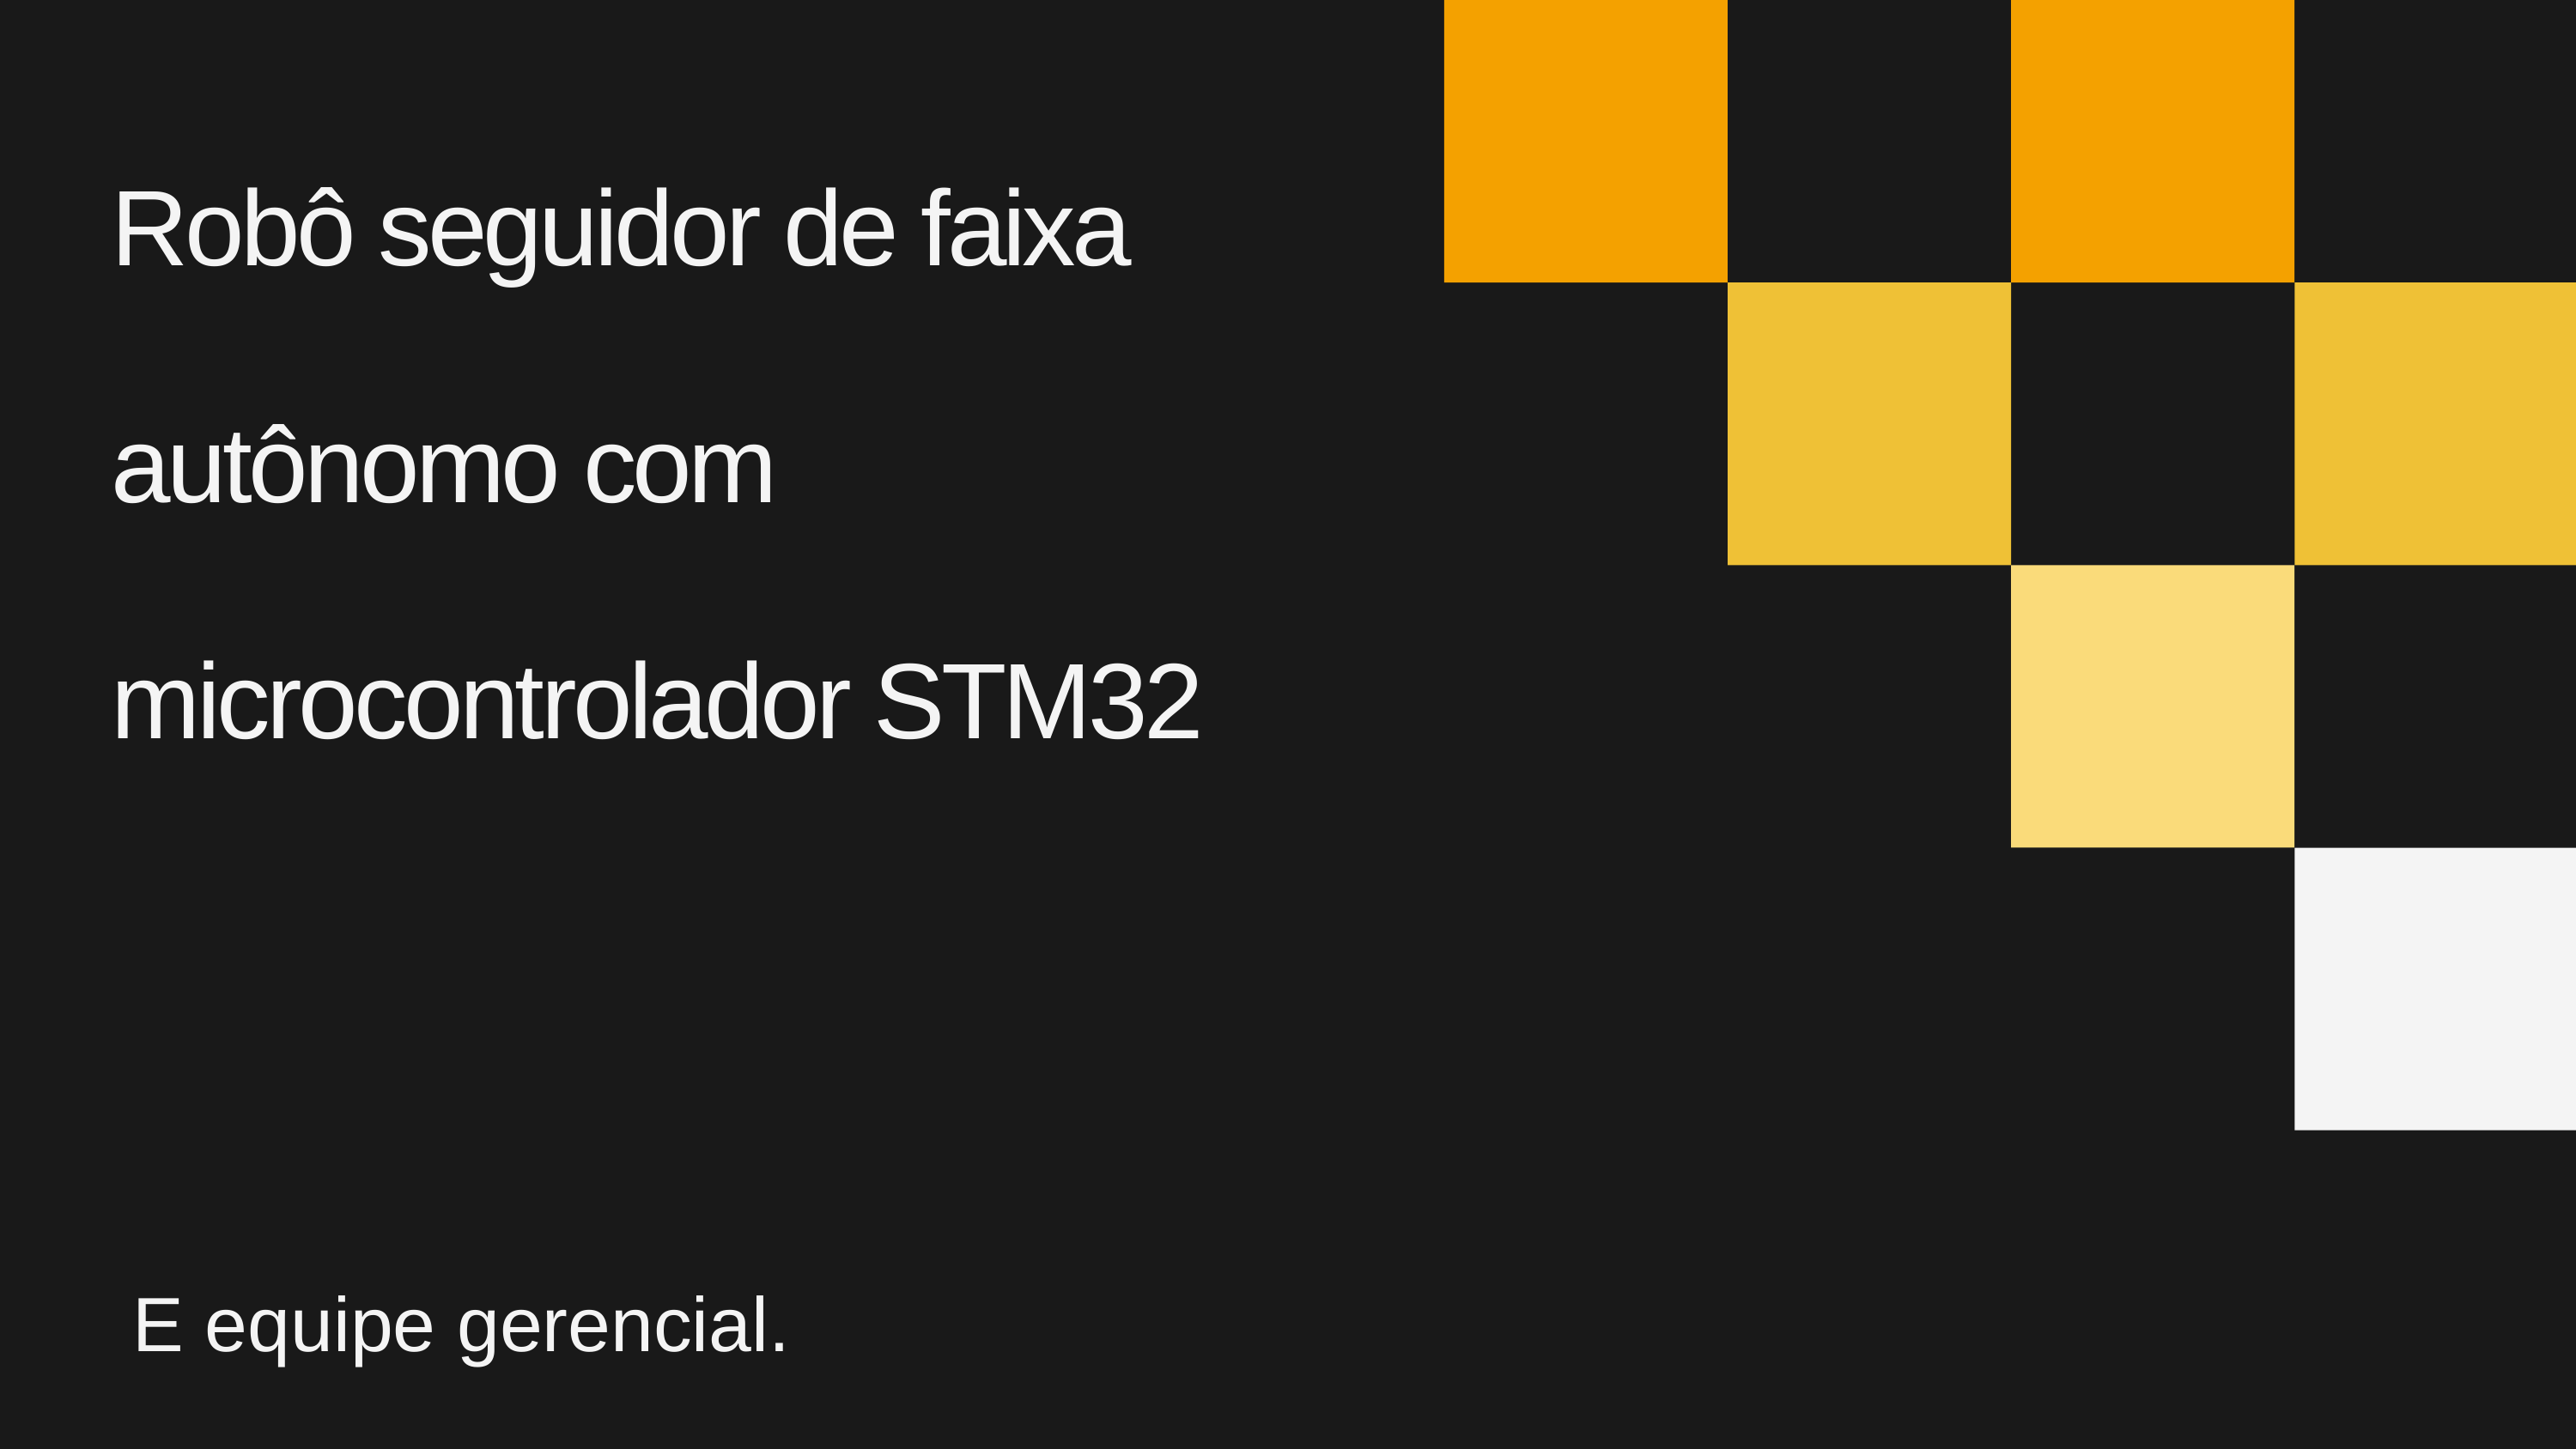

Robô seguidor de faixa autônomo com microcontrolador STM32
 E equipe gerencial.